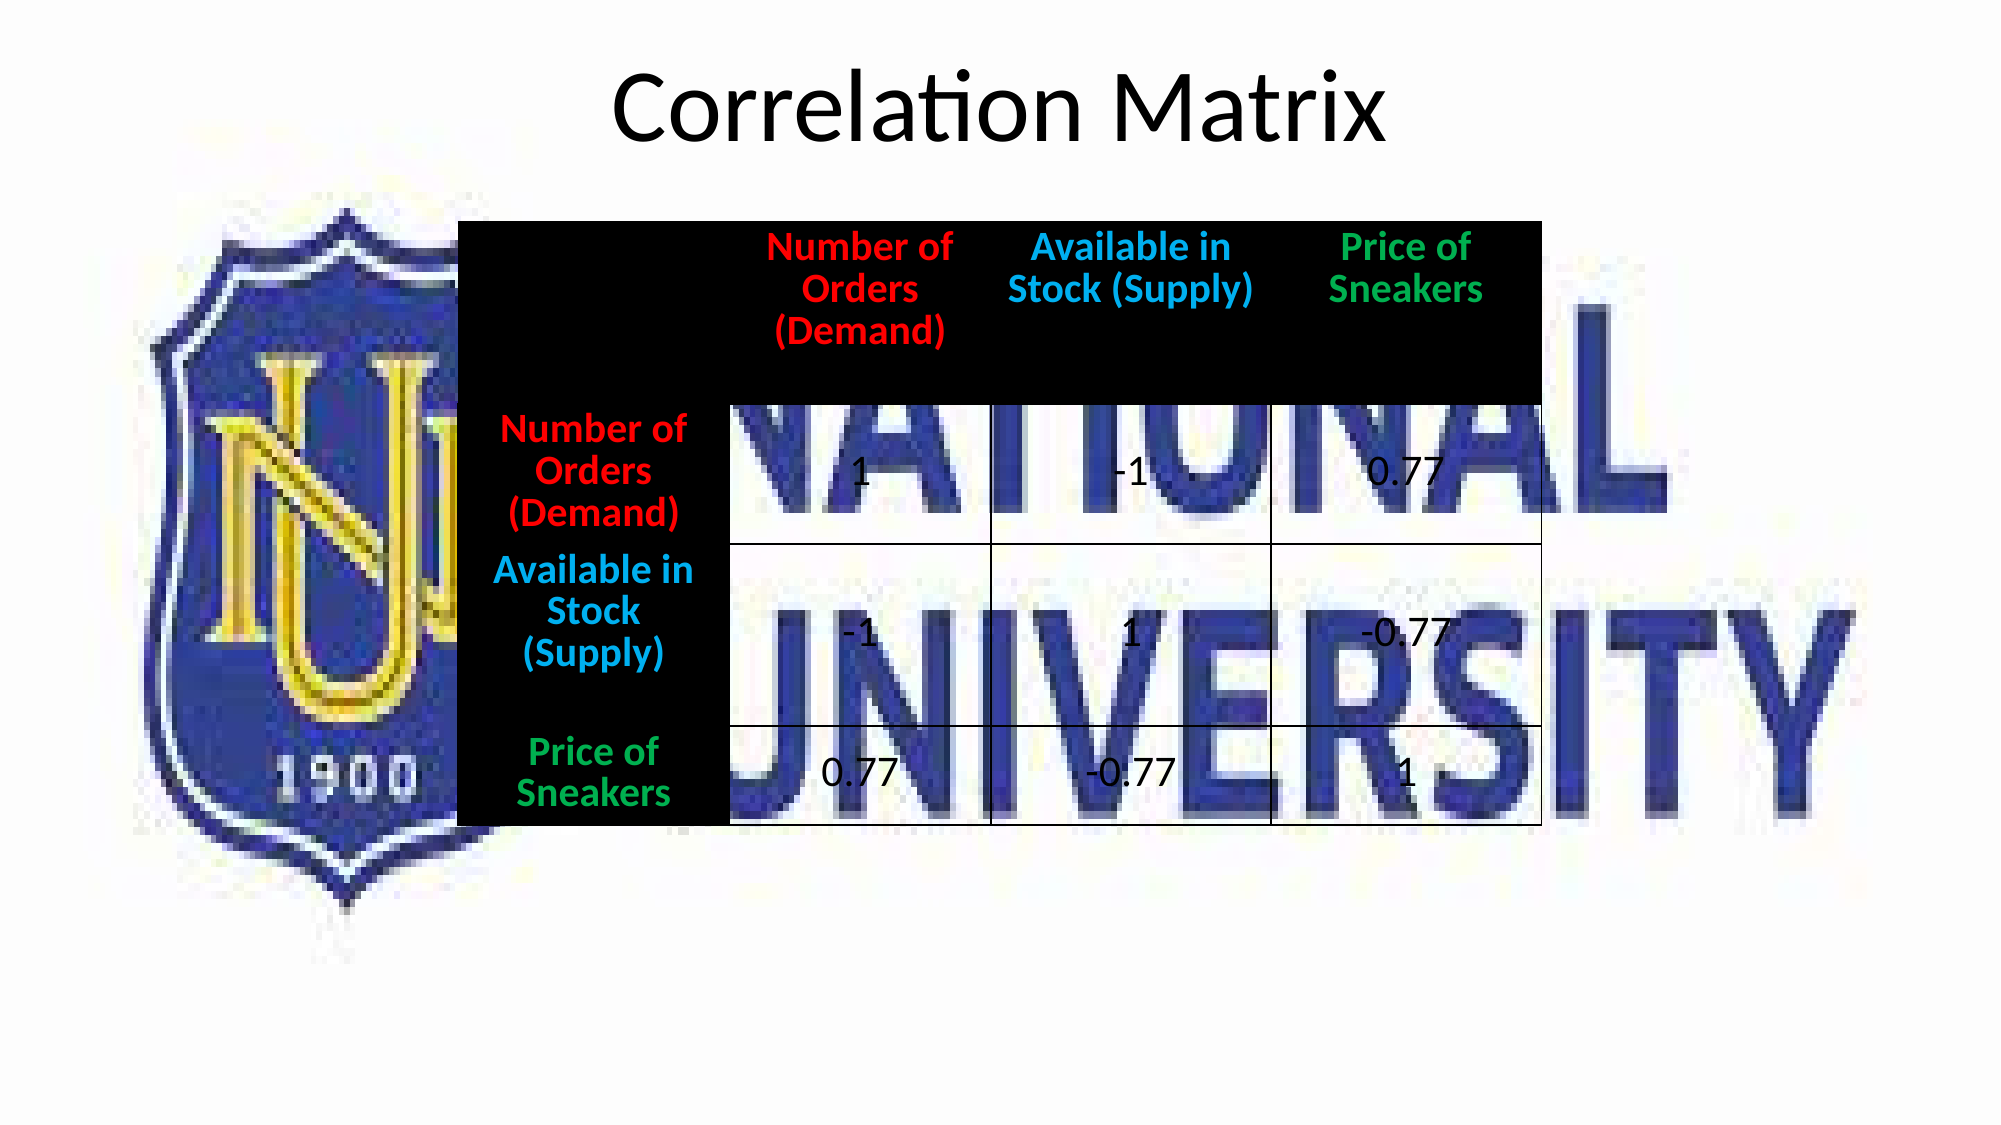

# Correlation Matrix
|  | Number of Orders (Demand) | Available in Stock (Supply) | Price of Sneakers |
| --- | --- | --- | --- |
| Number of Orders (Demand) | 1 | -1 | 0.77 |
| Available in Stock (Supply) | -1 | 1 | -0.77 |
| Price of Sneakers | 0.77 | -0.77 | 1 |